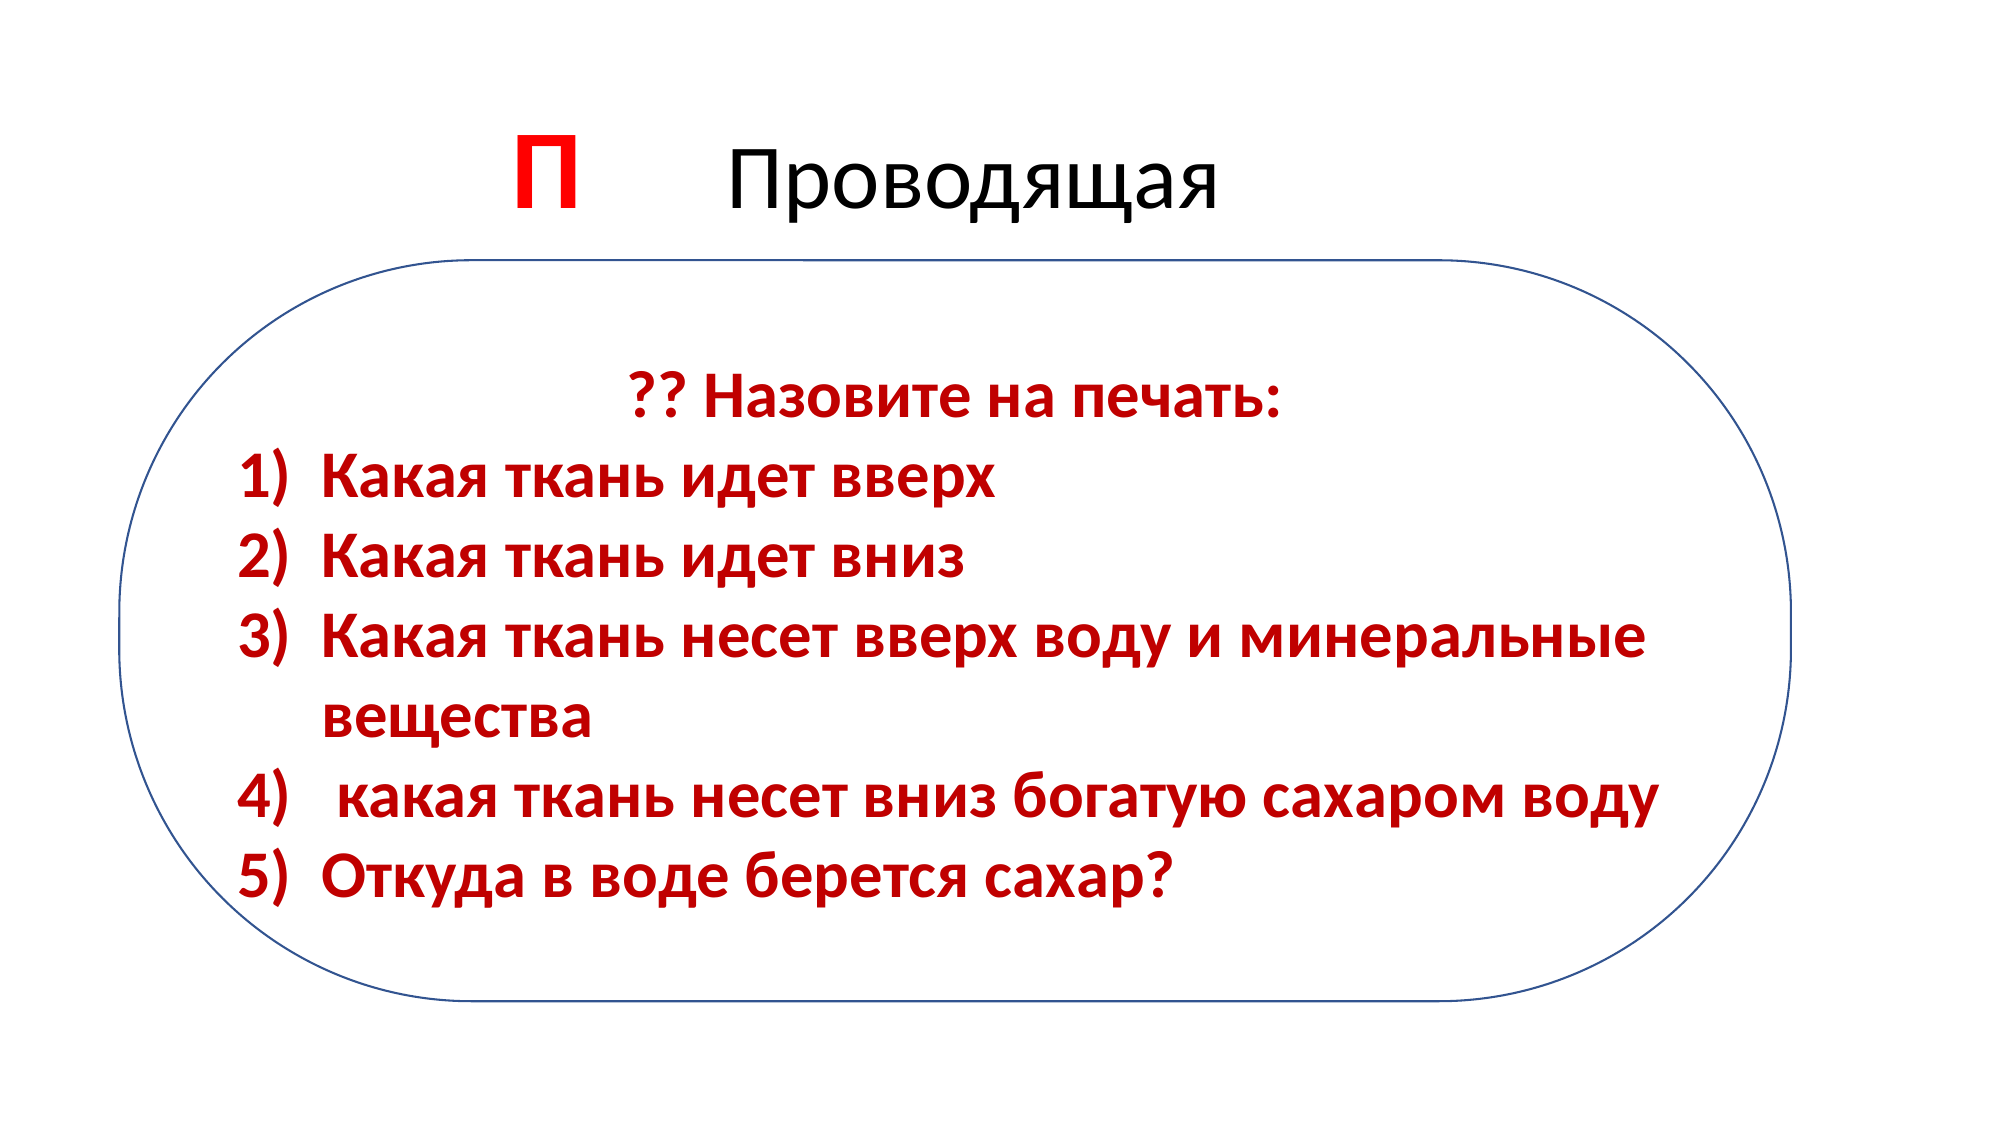

П       Проводящая
?? Назовите на печать:
Какая ткань идет вверх
Какая ткань идет вниз
Какая ткань несет вверх воду и минеральные вещества
 какая ткань несет вниз богатую сахаром воду
Откуда в воде берется сахар?